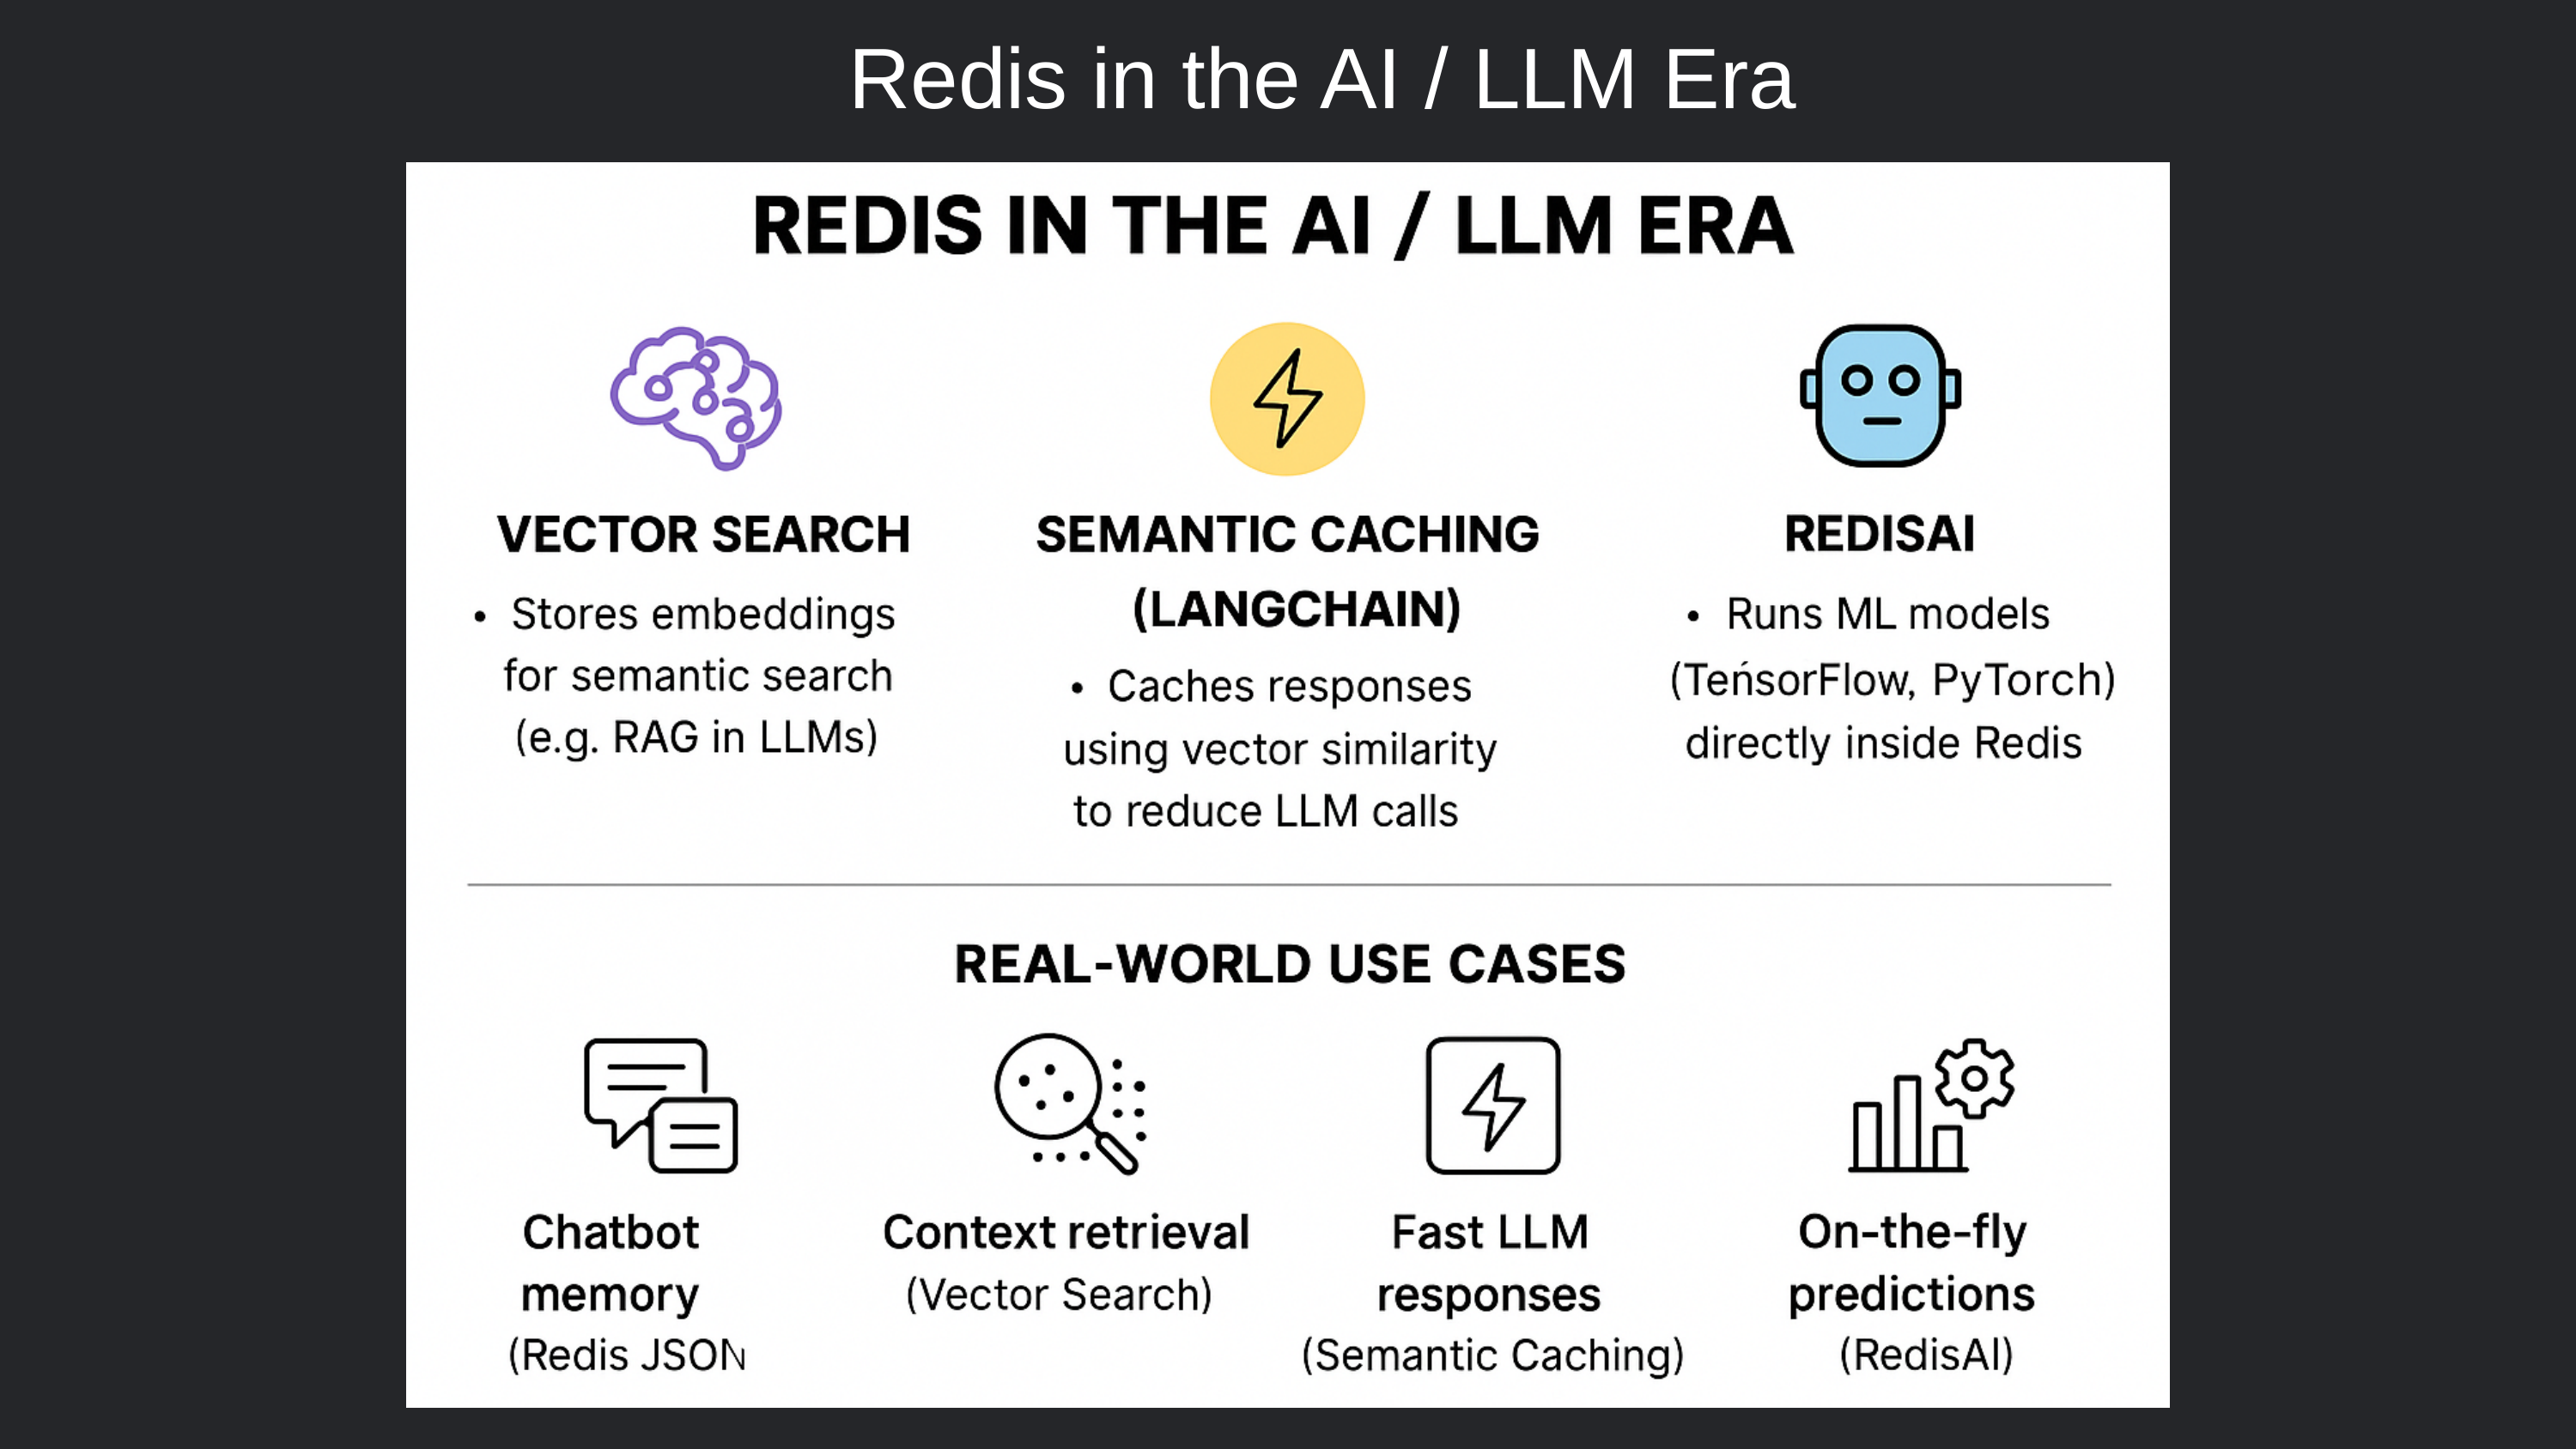

Redis in the AI / LLM Era